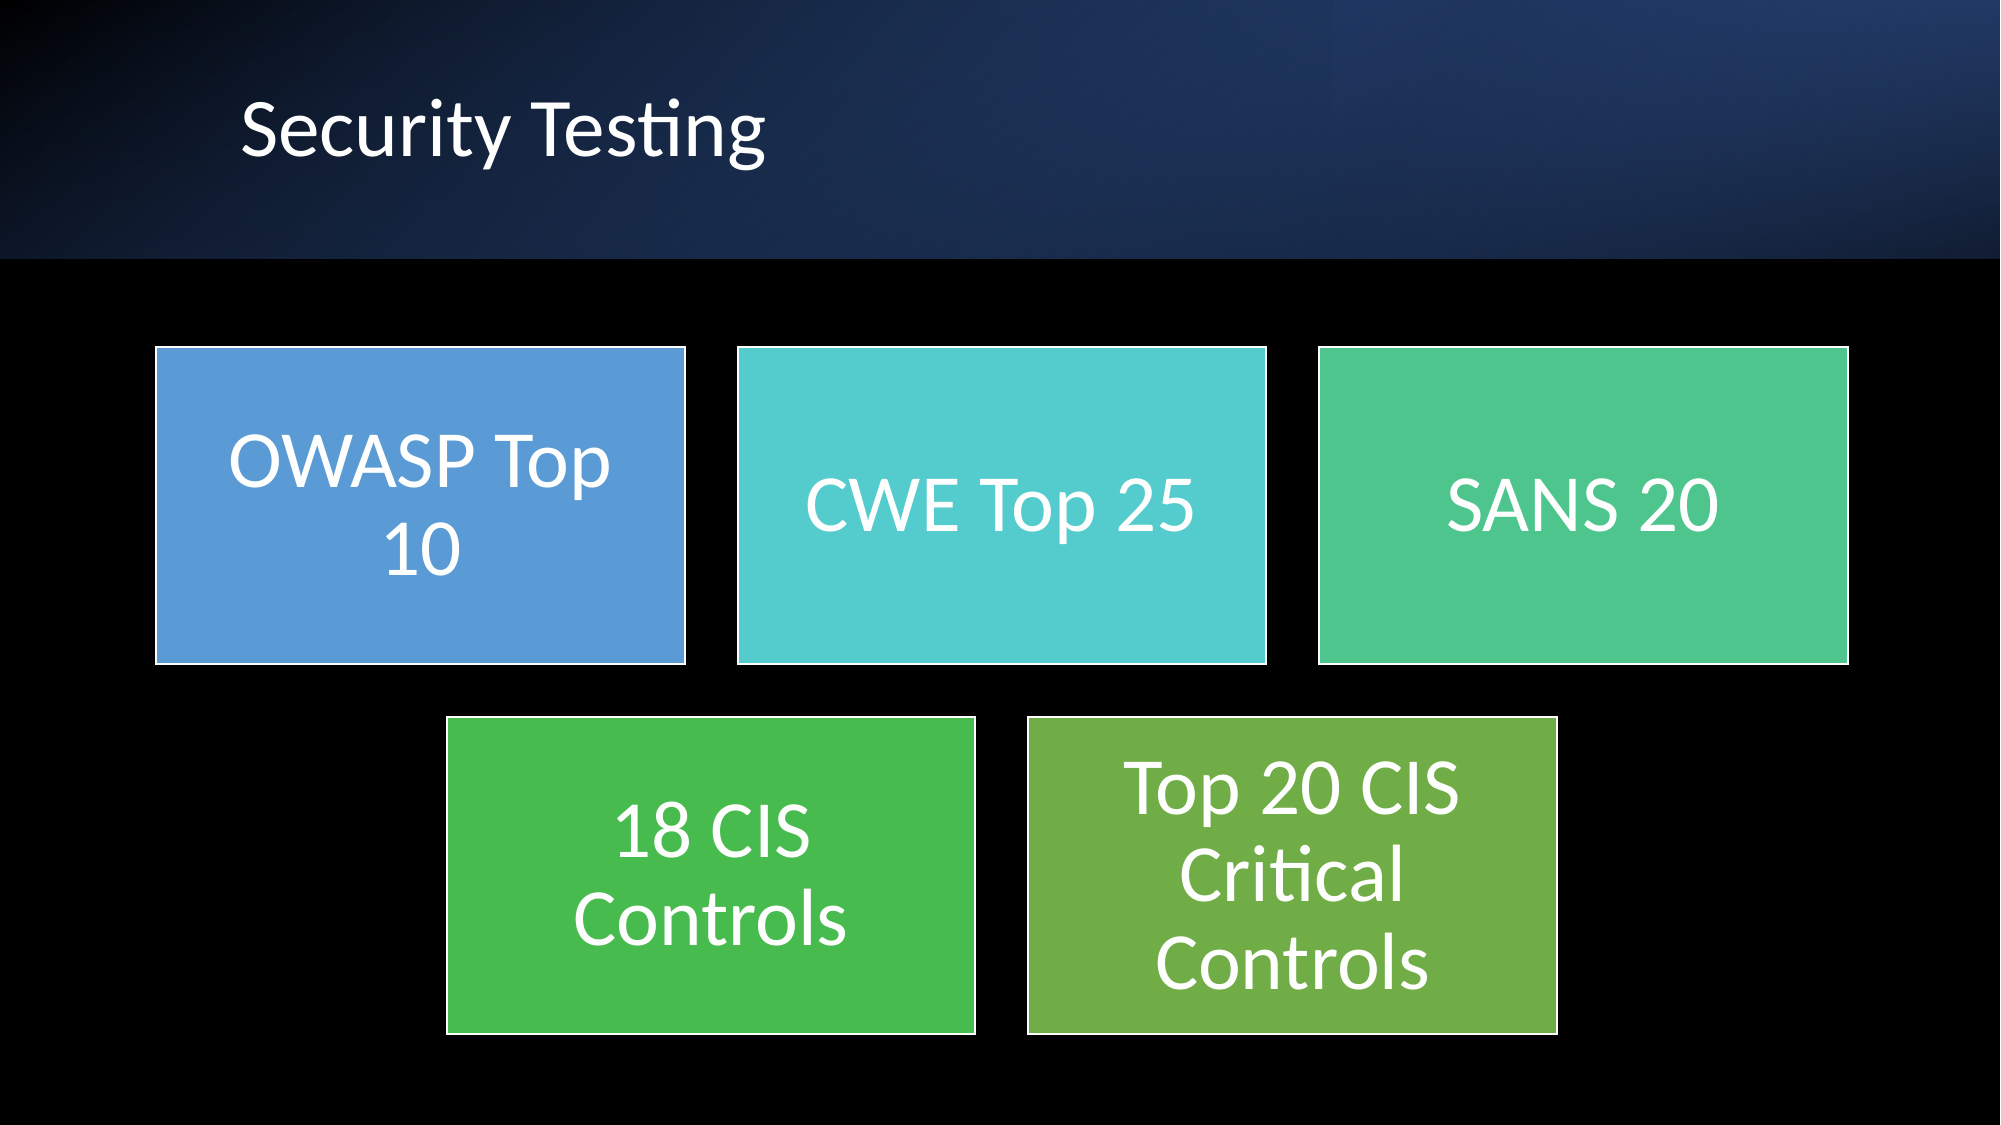

# Security Testing
OWASP Top 10
CWE Top 25
SANS 20
18 CIS Controls
Top 20 CIS Critical Controls